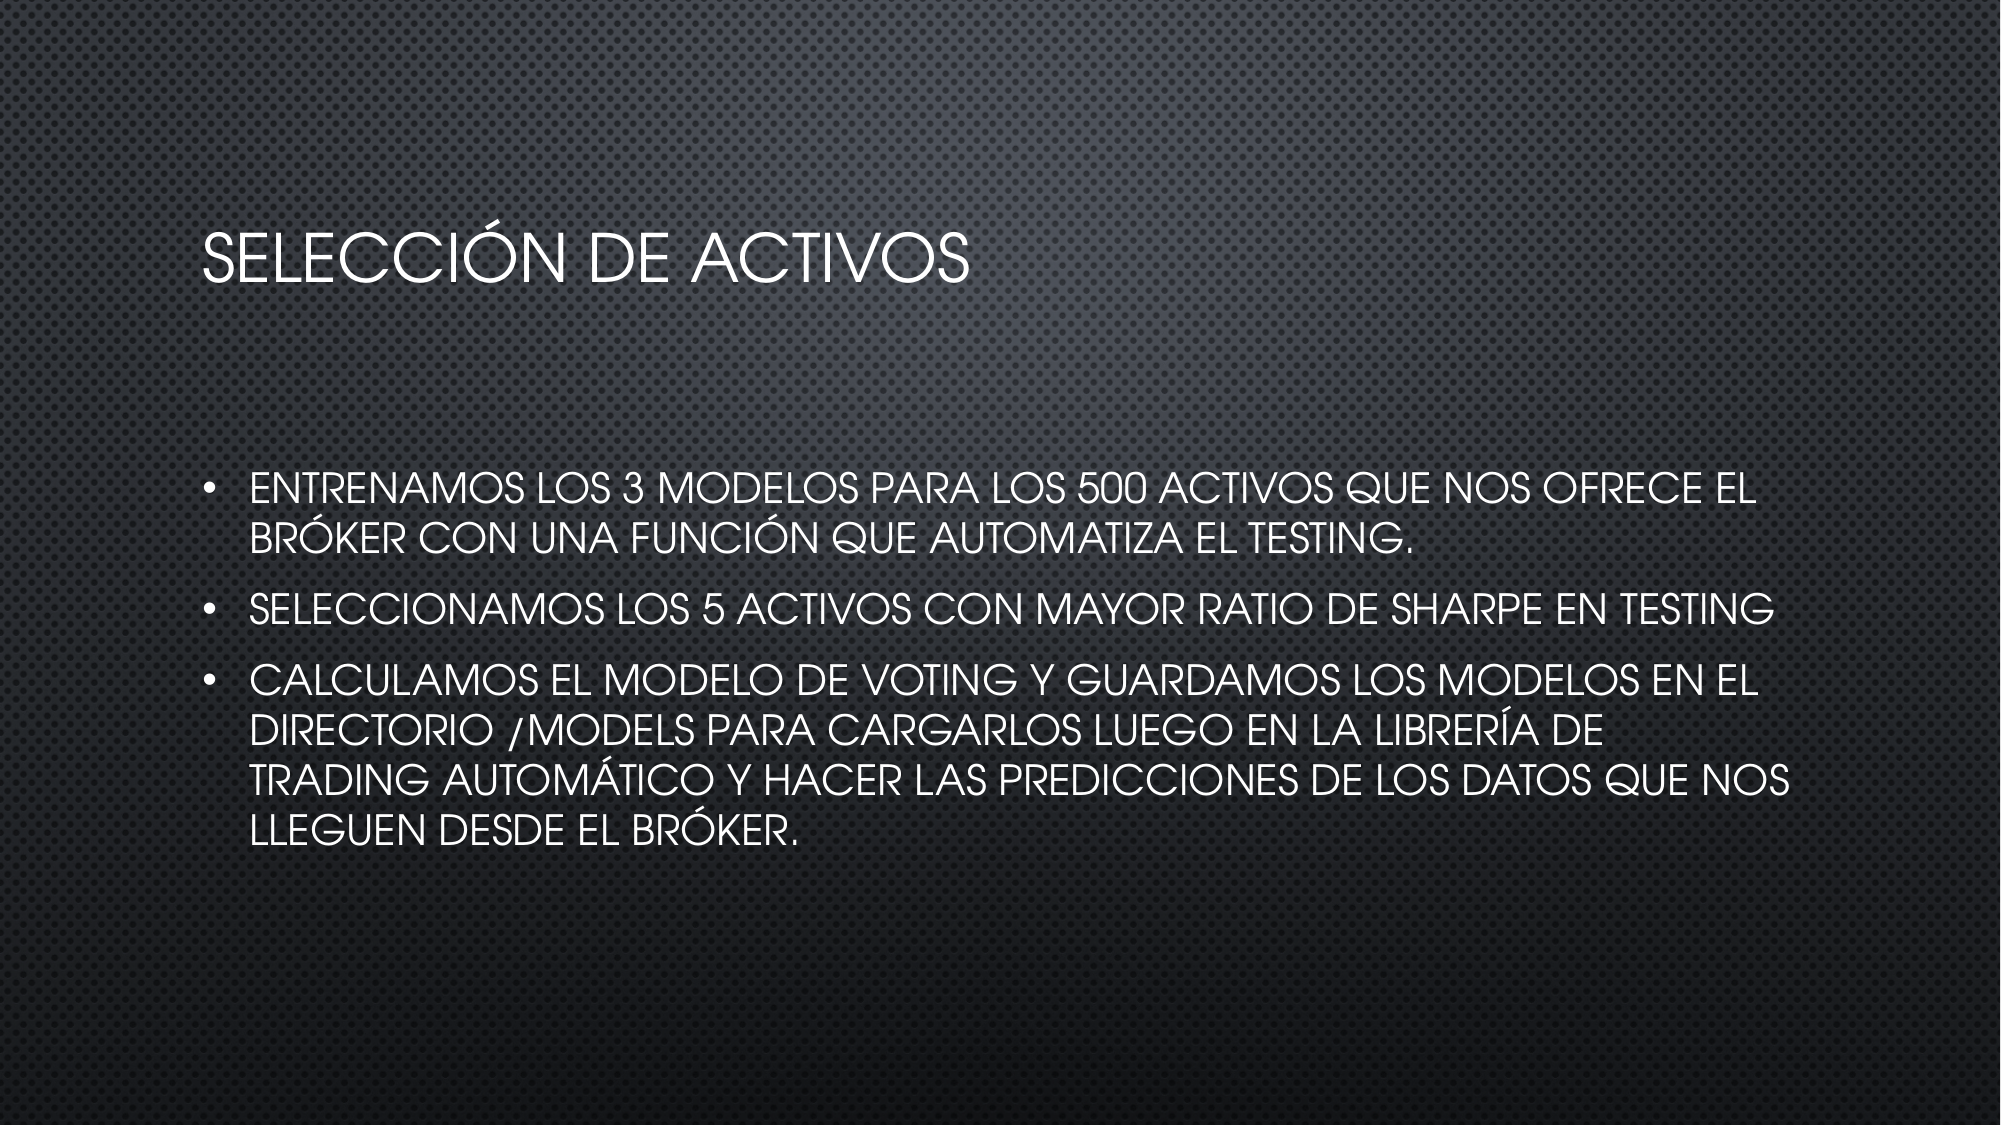

# Selección de activos
Entrenamos los 3 modelos para los 500 activos que nos ofrece el bróker con una función que automatiza el testing.
Seleccionamos los 5 activos con mayor ratio de sharpe en testing
Calculamos el modelo de voting y guardamos los modelos en el directorio /models para cargarlos luego en la librería de trading automático y hacer las predicciones de los datos que nos lleguen desde el bróker.